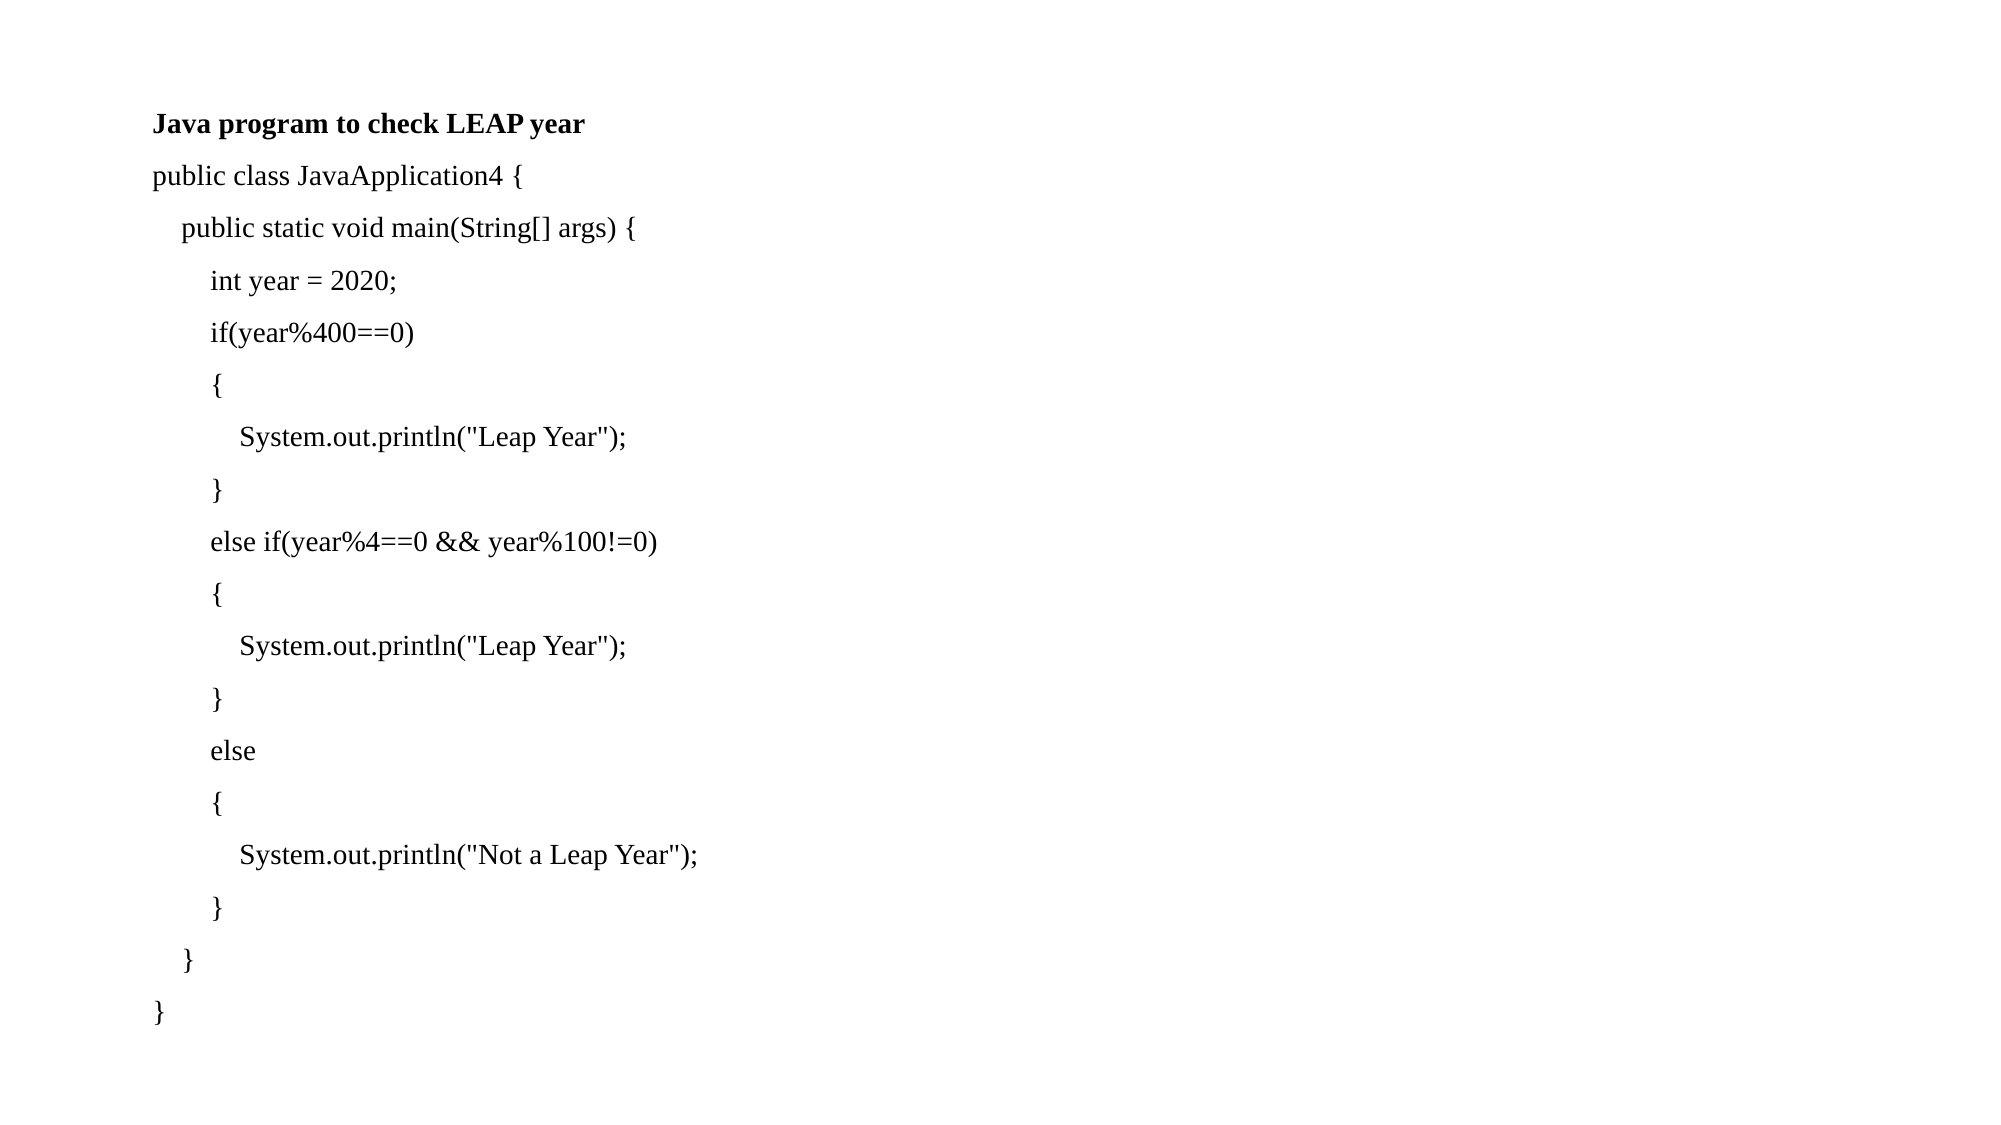

Java program to check LEAP year
public class JavaApplication4 {
    public static void main(String[] args) {
        int year = 2020;
        if(year%400==0)
        {
            System.out.println("Leap Year");
        }
        else if(year%4==0 && year%100!=0)
        {
            System.out.println("Leap Year");
        }
        else
        {
            System.out.println("Not a Leap Year");
        }
    }
}